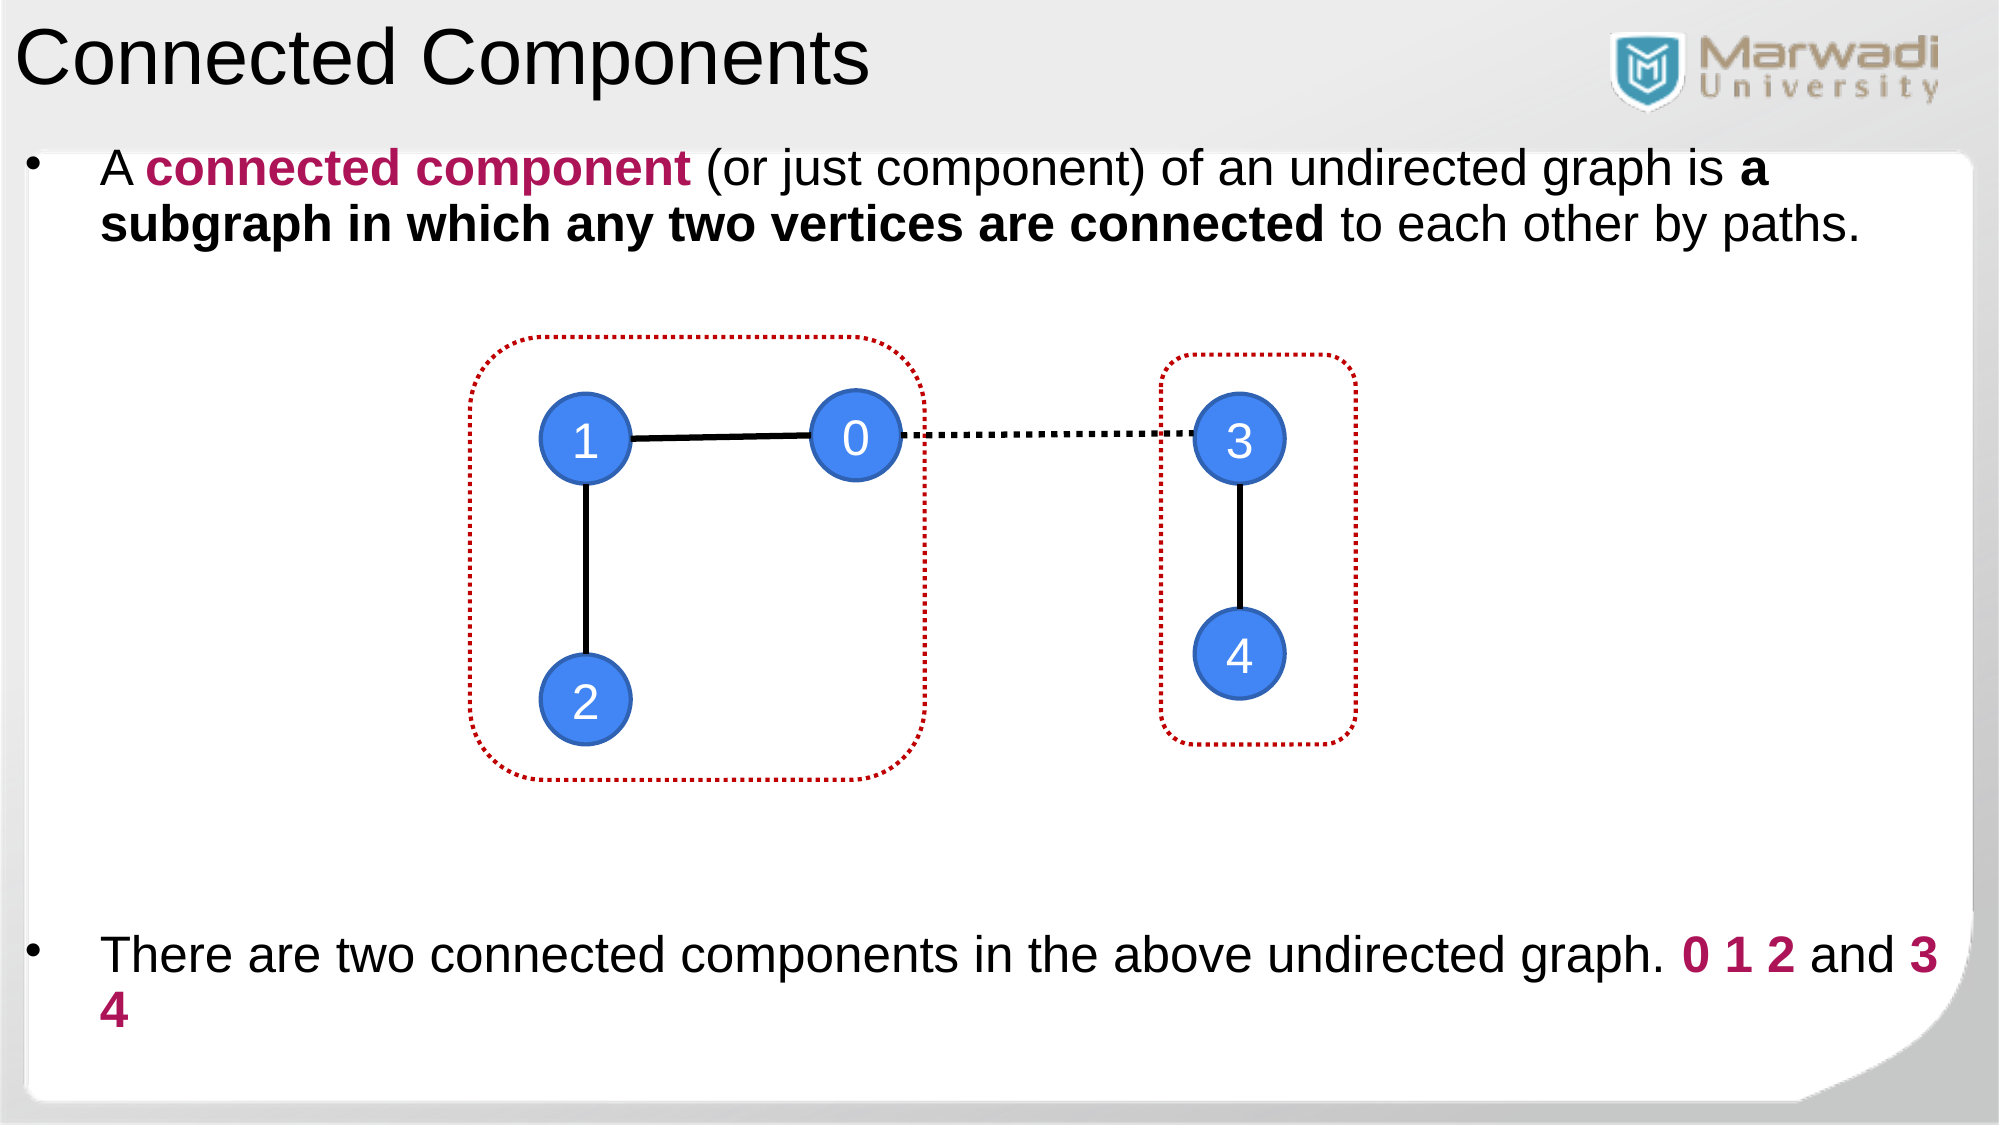

Connected Components
A connected component (or just component) of an undirected graph is a subgraph in which any two vertices are connected to each other by paths.

There are two connected components in the above undirected graph. 0 1 2 and 3 4

0
1
3
4
2